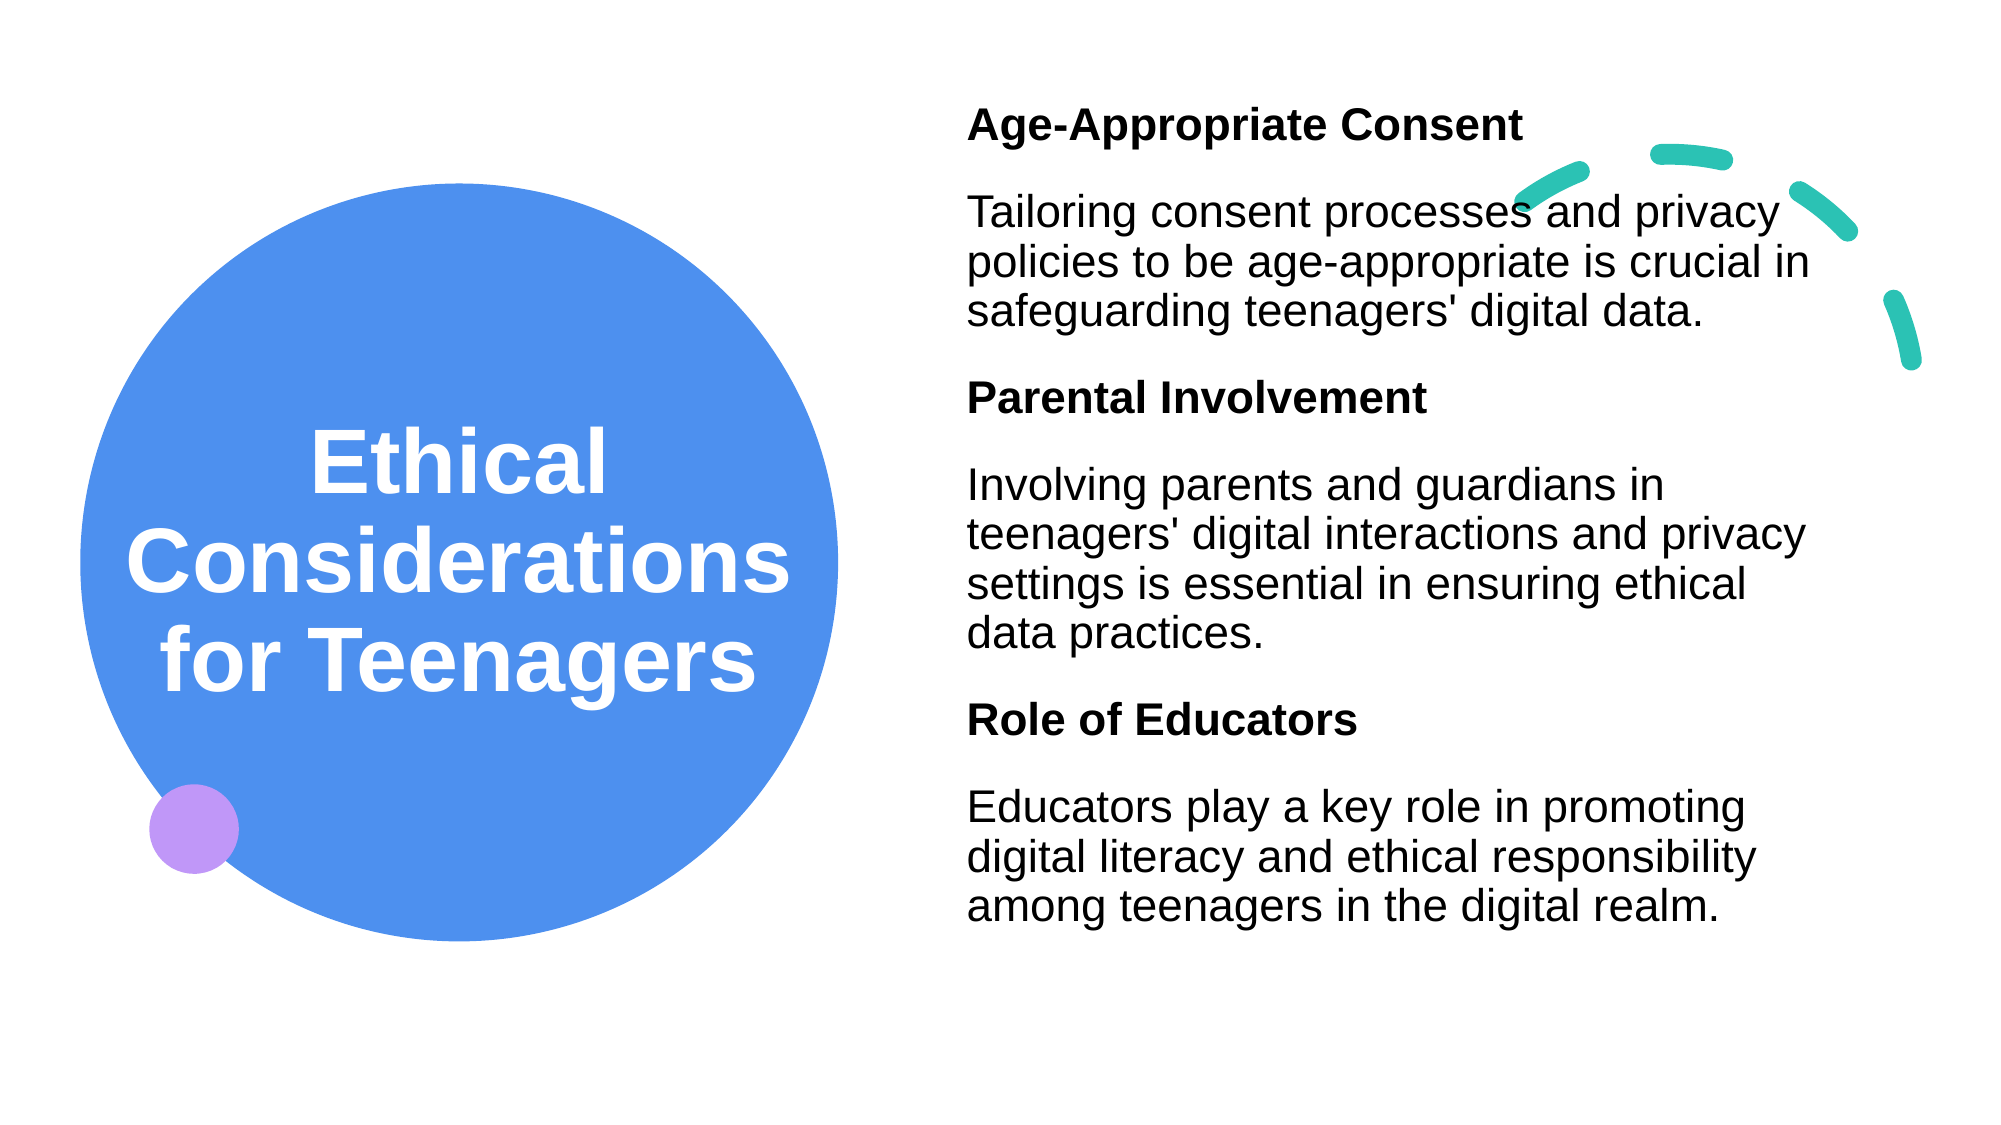

Age-Appropriate Consent
Tailoring consent processes and privacy policies to be age-appropriate is crucial in safeguarding teenagers' digital data.
Parental Involvement
Involving parents and guardians in teenagers' digital interactions and privacy settings is essential in ensuring ethical data practices.
Role of Educators
Educators play a key role in promoting digital literacy and ethical responsibility among teenagers in the digital realm.

# Ethical Considerations for Teenagers